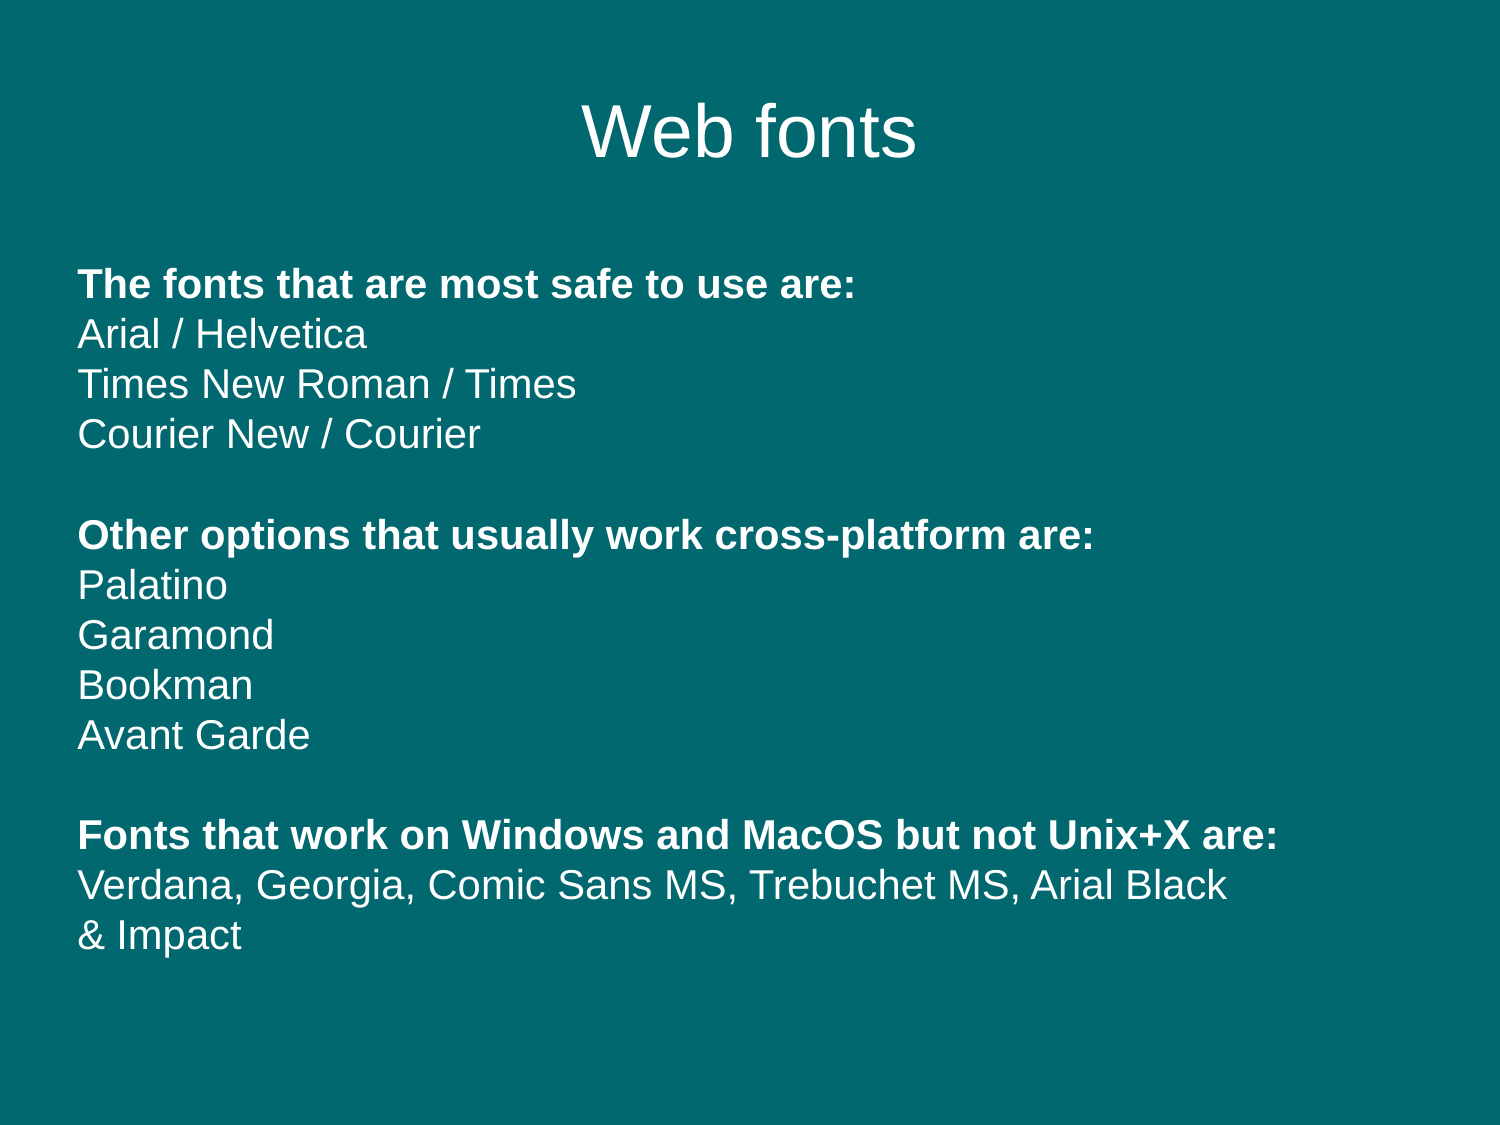

Web fonts
The fonts that are most safe to use are:
Arial / Helvetica
Times New Roman / Times
Courier New / Courier

Other options that usually work cross-platform are:
Palatino
Garamond
Bookman
Avant Garde

Fonts that work on Windows and MacOS but not Unix+X are:
Verdana, Georgia, Comic Sans MS, Trebuchet MS, Arial Black
& Impact

43